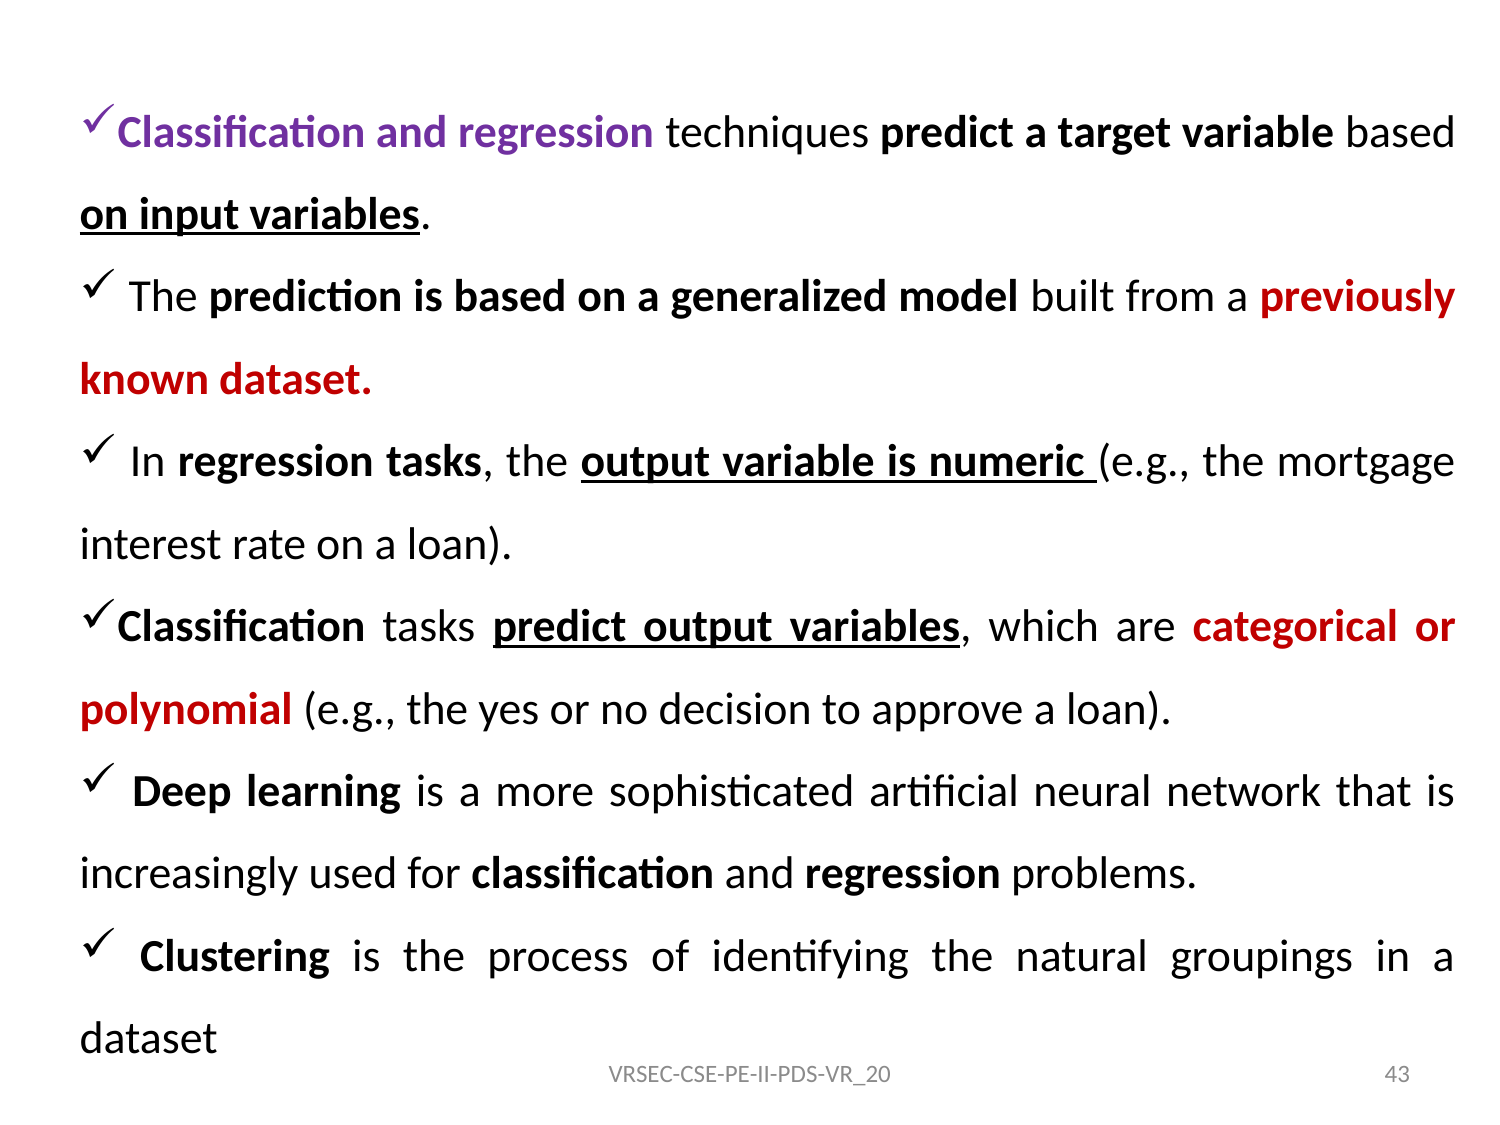

Classification and regression techniques predict a target variable based on input variables.
 The prediction is based on a generalized model built from a previously known dataset.
 In regression tasks, the output variable is numeric (e.g., the mortgage interest rate on a loan).
Classification tasks predict output variables, which are categorical or polynomial (e.g., the yes or no decision to approve a loan).
 Deep learning is a more sophisticated artificial neural network that is increasingly used for classification and regression problems.
 Clustering is the process of identifying the natural groupings in a dataset
VRSEC-CSE-PE-II-PDS-VR_20
43